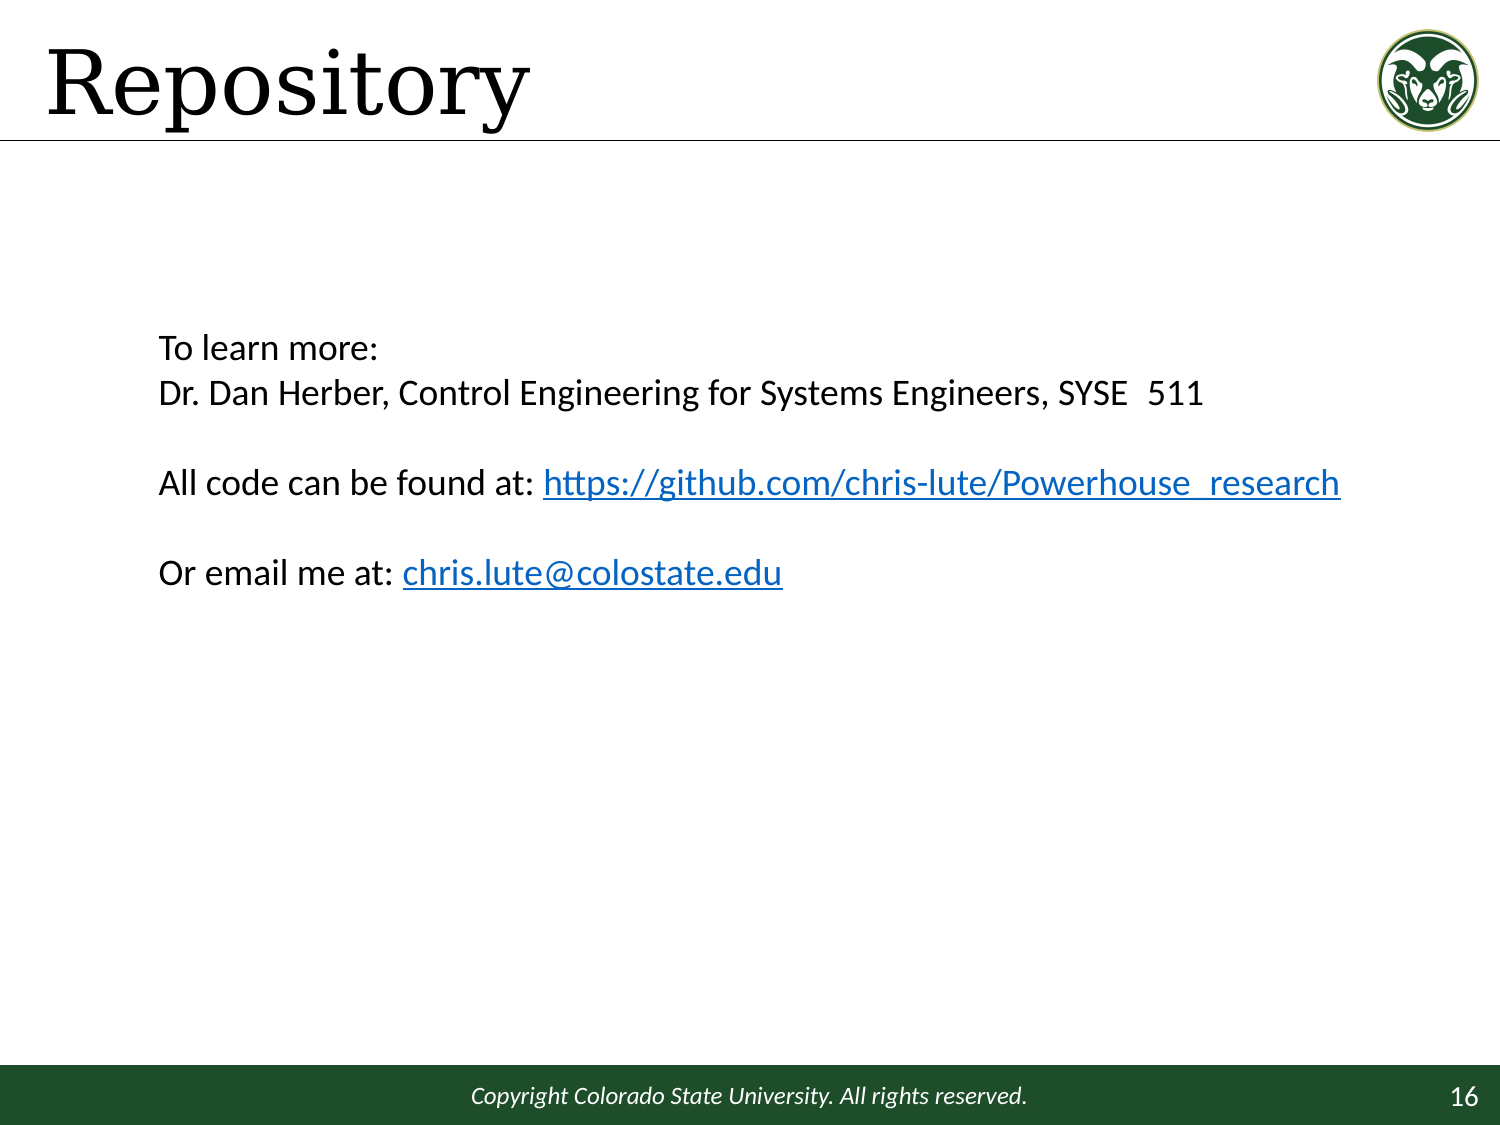

# Repository
To learn more:
Dr. Dan Herber, Control Engineering for Systems Engineers, SYSE 511

All code can be found at: https://github.com/chris-lute/Powerhouse_research

Or email me at: chris.lute@colostate.edu
Copyright Colorado State University. All rights reserved.
16